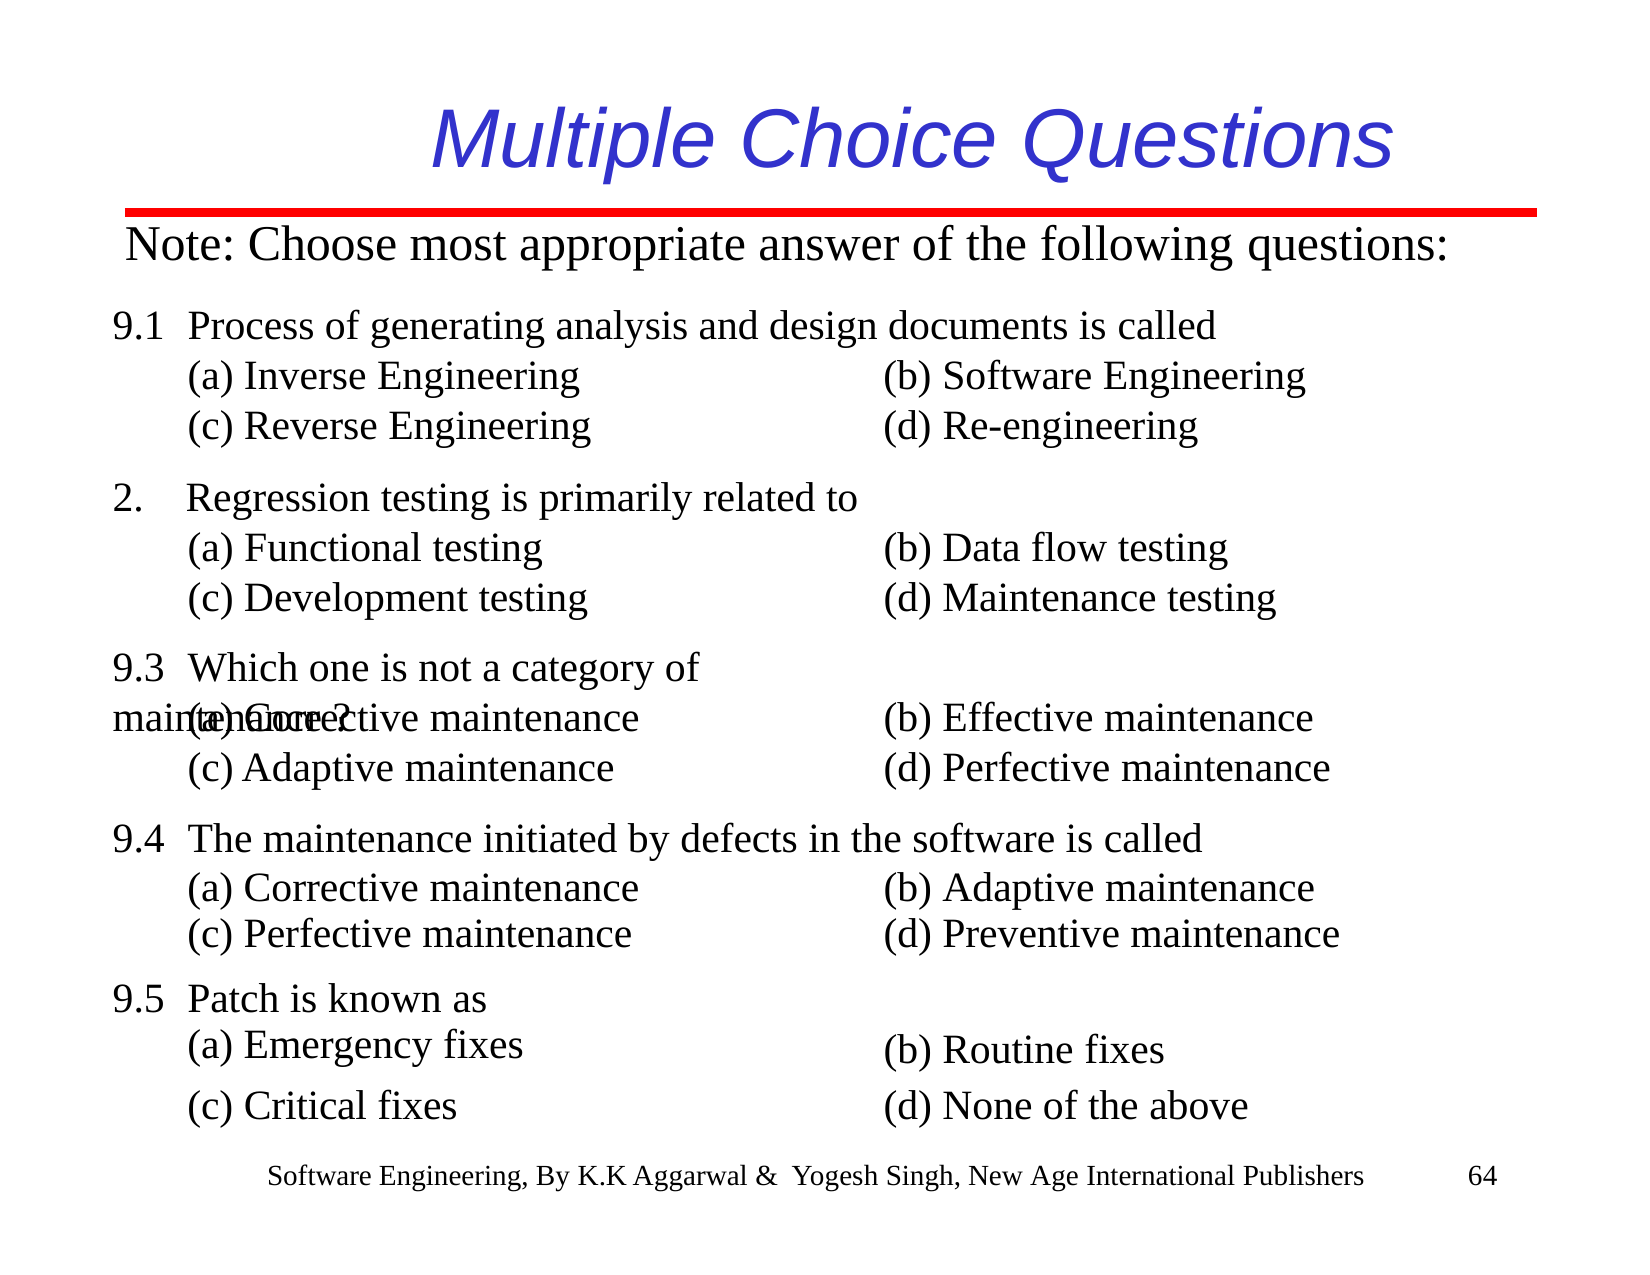

# Multiple Choice Questions
Note: Choose most appropriate answer of the following questions:
9.1	Process of generating analysis and design documents is called

(a) Inverse Engineering
(c) Reverse Engineering
Regression testing is primarily related to
Functional testing
(c) Development testing
(b) Software Engineering
(d) Re-engineering
(b) Data flow testing
(d) Maintenance testing
9.3	Which one is not a category of maintenance ?
(a) Corrective maintenance
(c) Adaptive maintenance
(b) Effective maintenance
(d) Perfective maintenance
9.4	The maintenance initiated by defects in the software is called
|  | (a) Corrective maintenance (c) Perfective maintenance | (b) Adaptive maintenance (d) Preventive maintenance |
| --- | --- | --- |
| 9.5 | Patch is known as (a) Emergency fixes | (b) Routine fixes |
|  | (c) Critical fixes | (d) None of the above |
Software Engineering, By K.K Aggarwal &  Yogesh Singh, New Age International Publishers
64